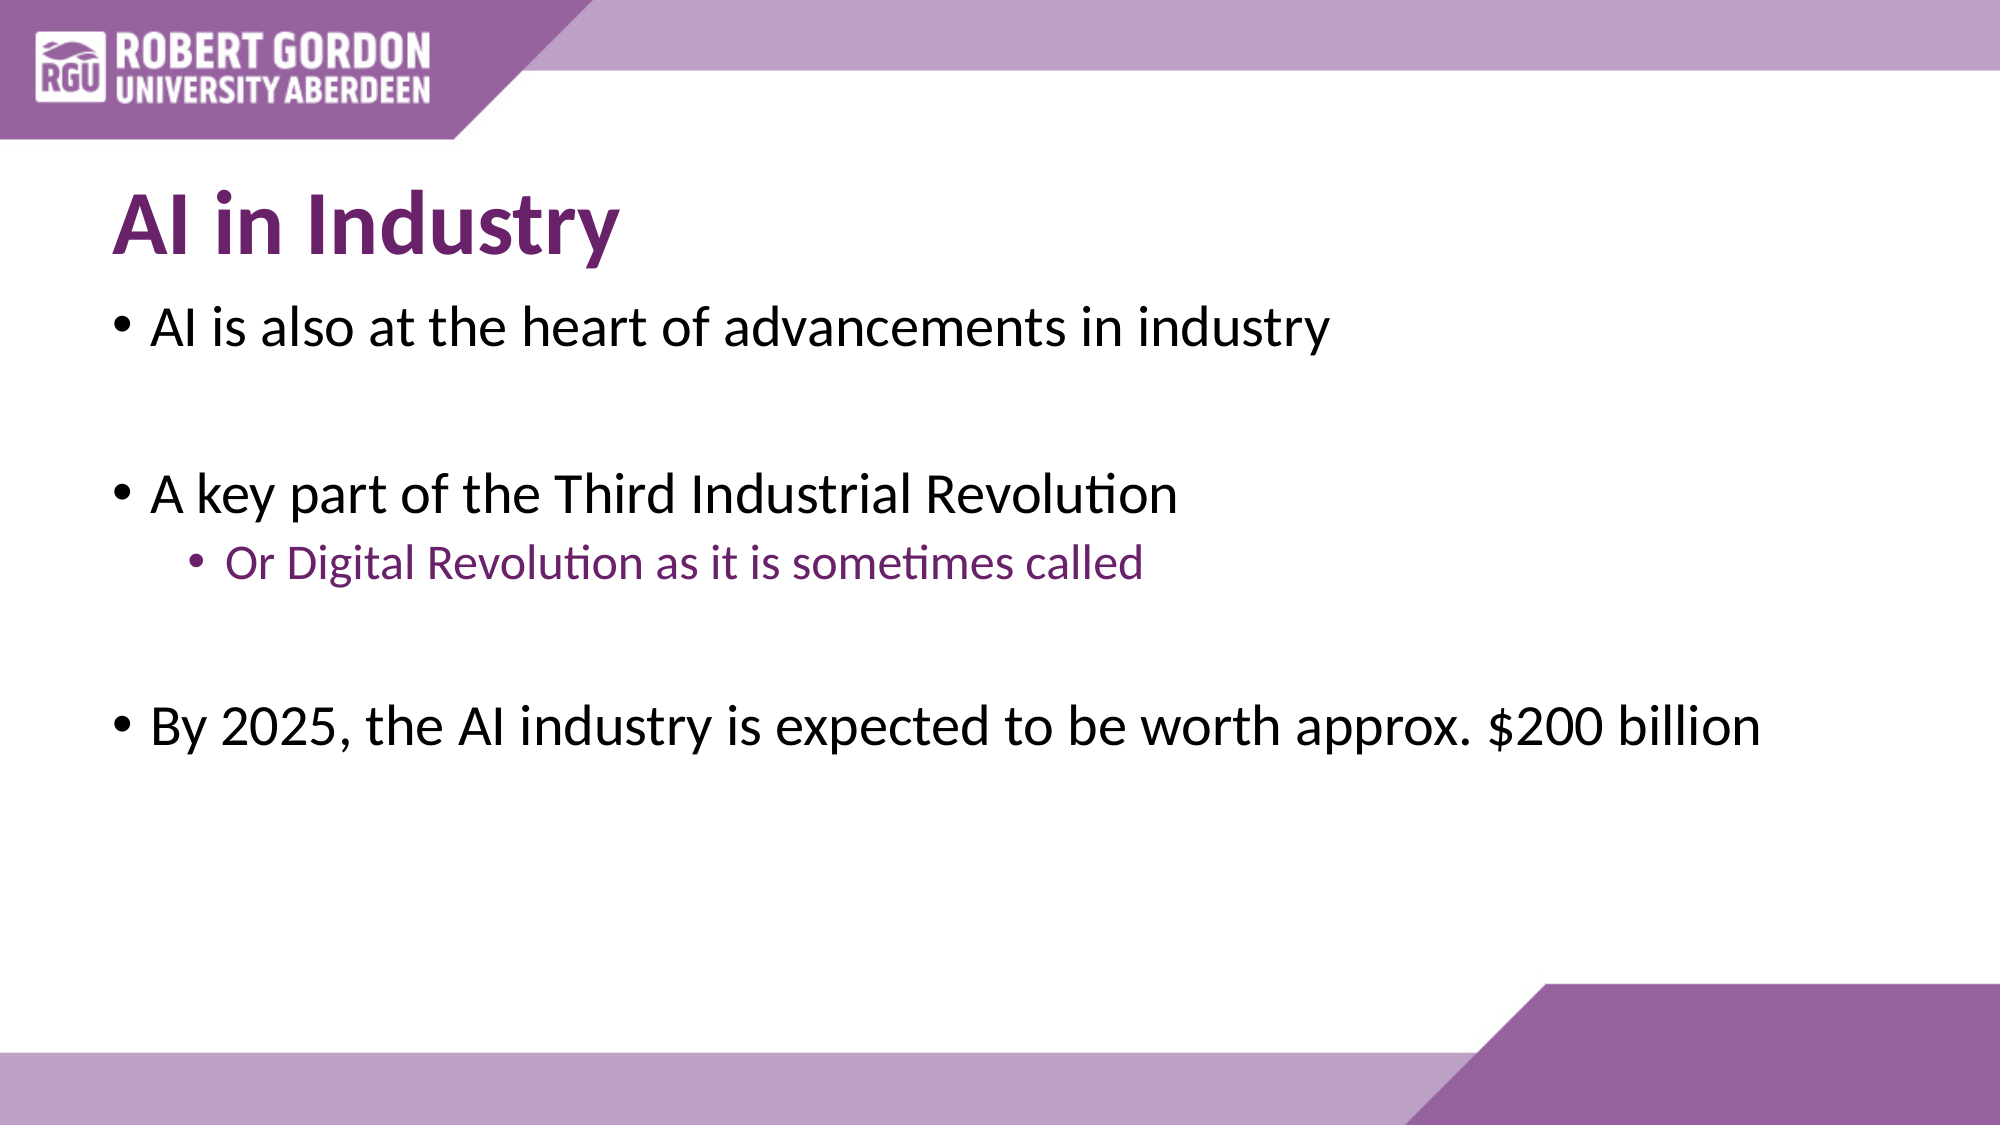

# AI in Industry
AI is also at the heart of advancements in industry

A key part of the Third Industrial Revolution
Or Digital Revolution as it is sometimes called

By 2025, the AI industry is expected to be worth approx. $200 billion